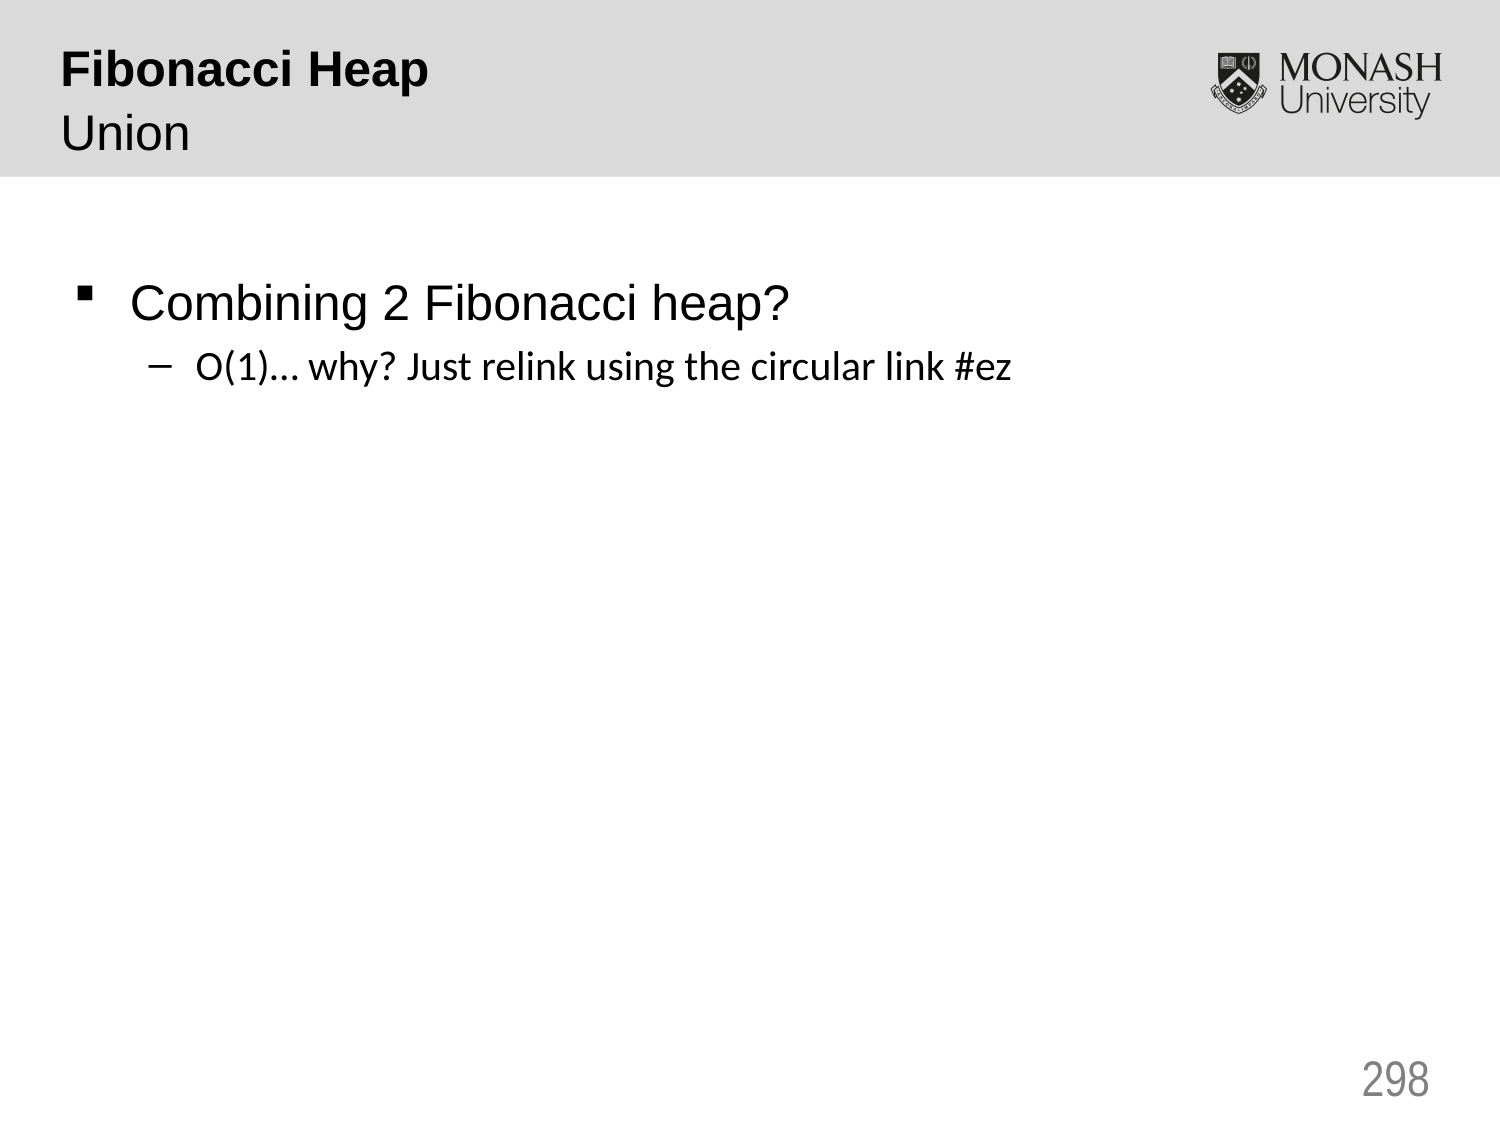

Fibonacci Heap
Union
Combining 2 Fibonacci heap?
O(1)… why? Just relink using the circular link #ez